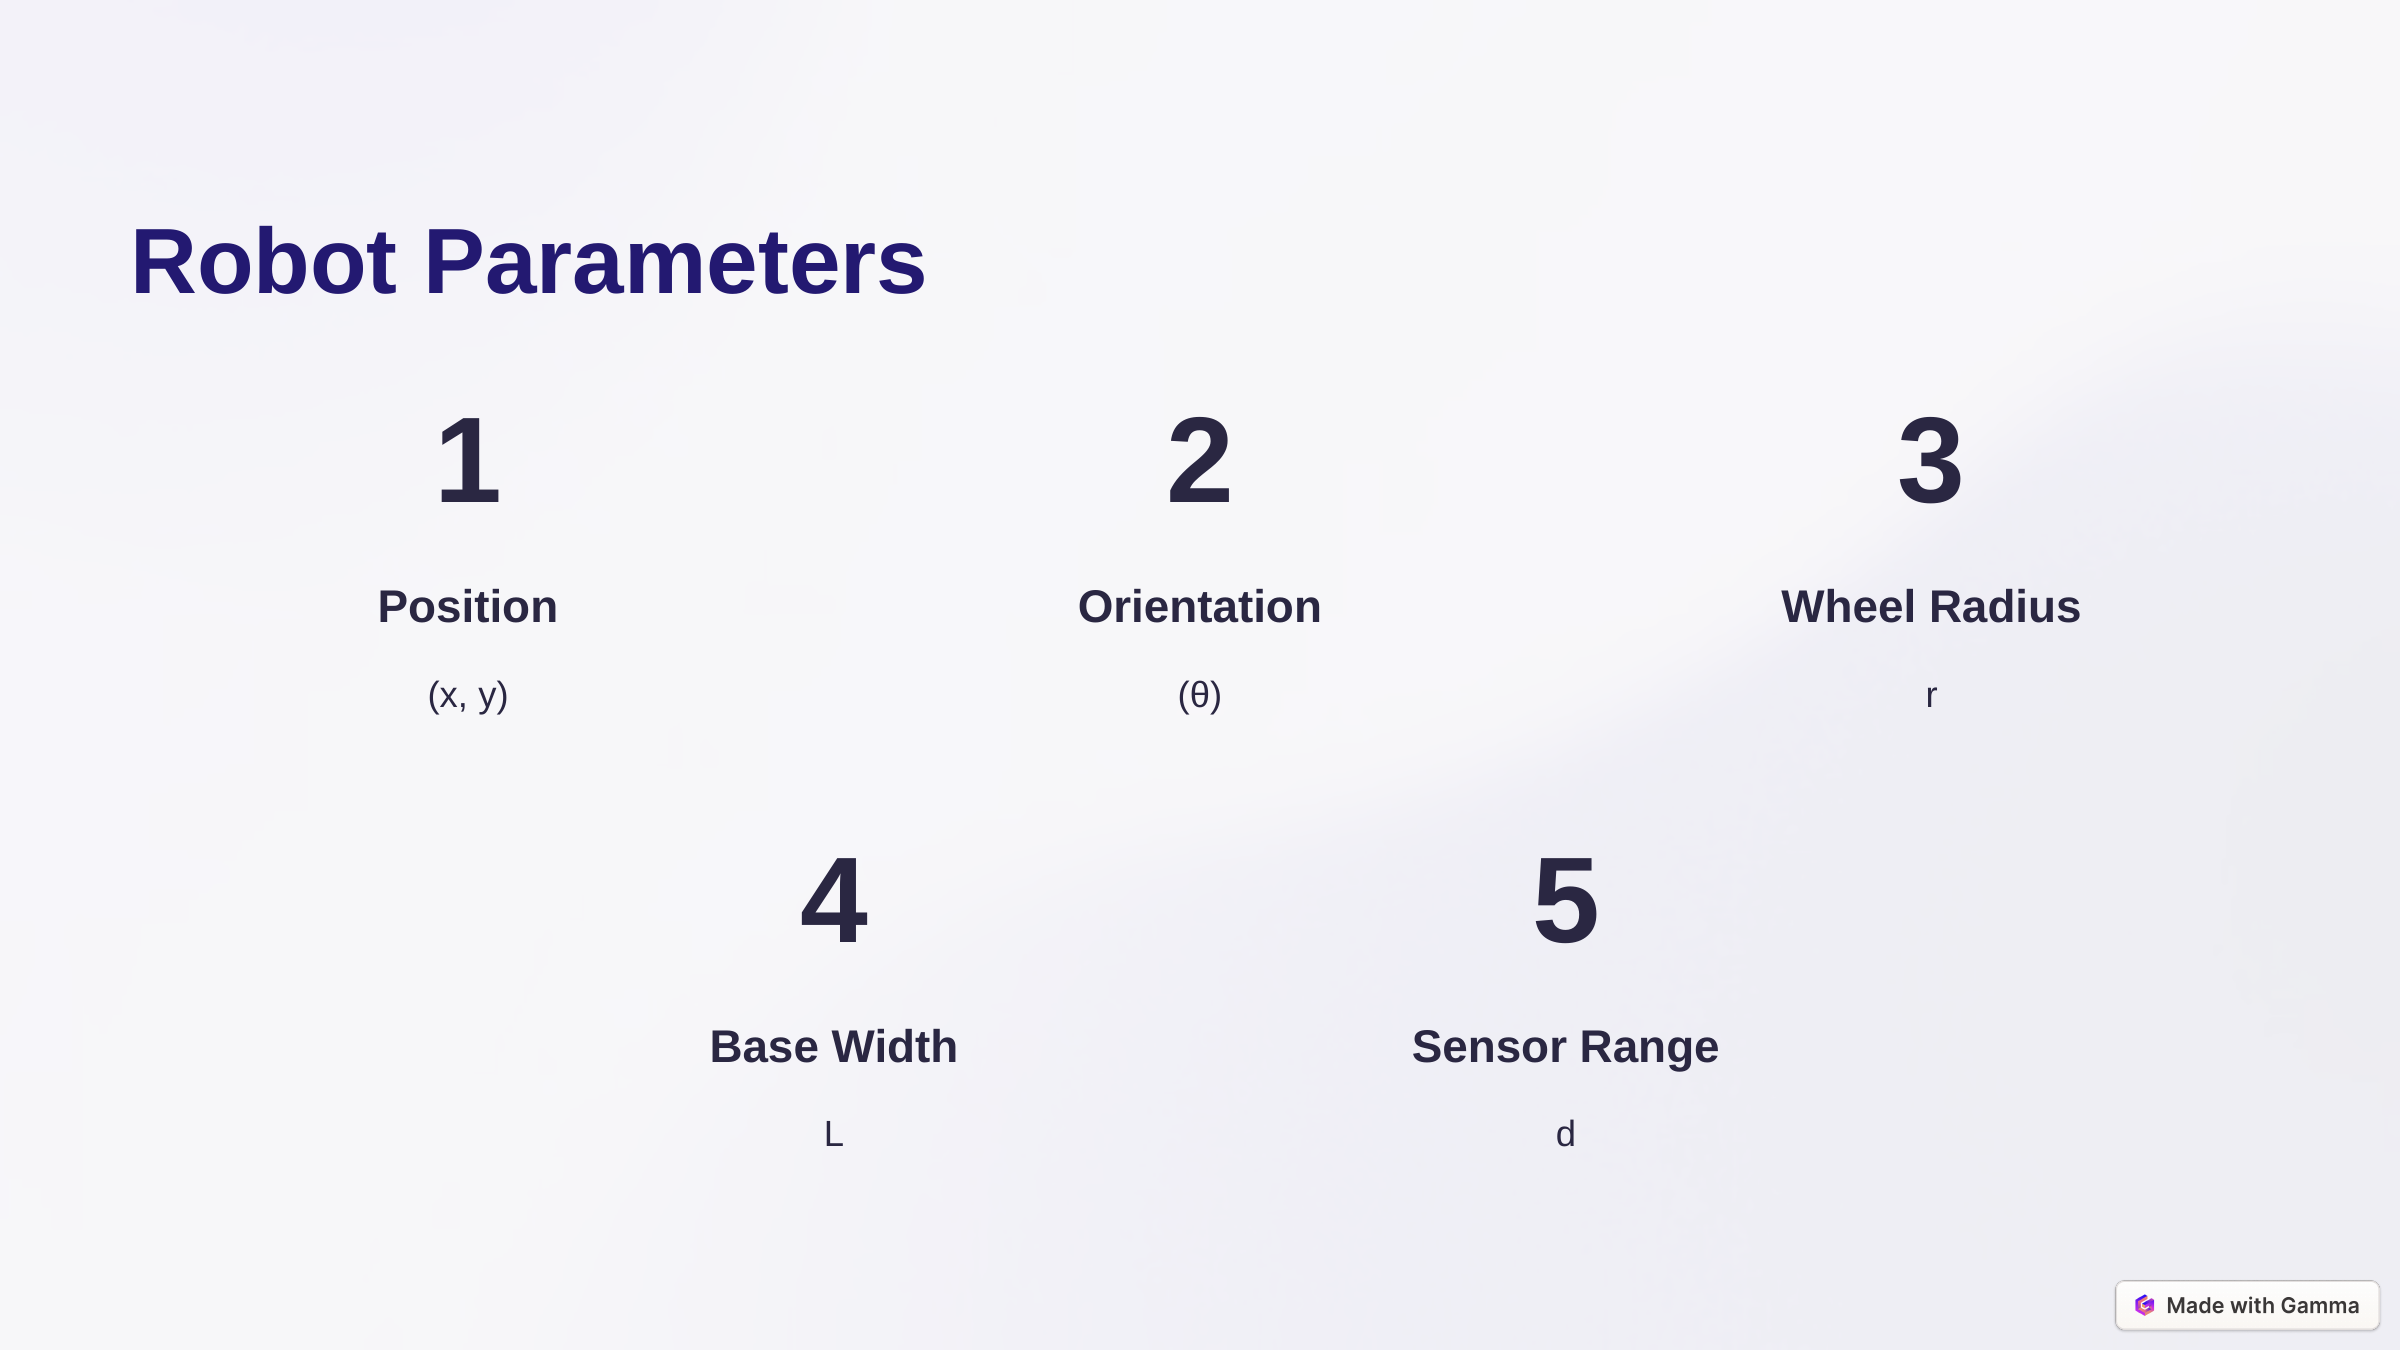

Robot Parameters
1
2
3
Position
Orientation
Wheel Radius
(x, y)
(θ)
r
4
5
Base Width
Sensor Range
L
d